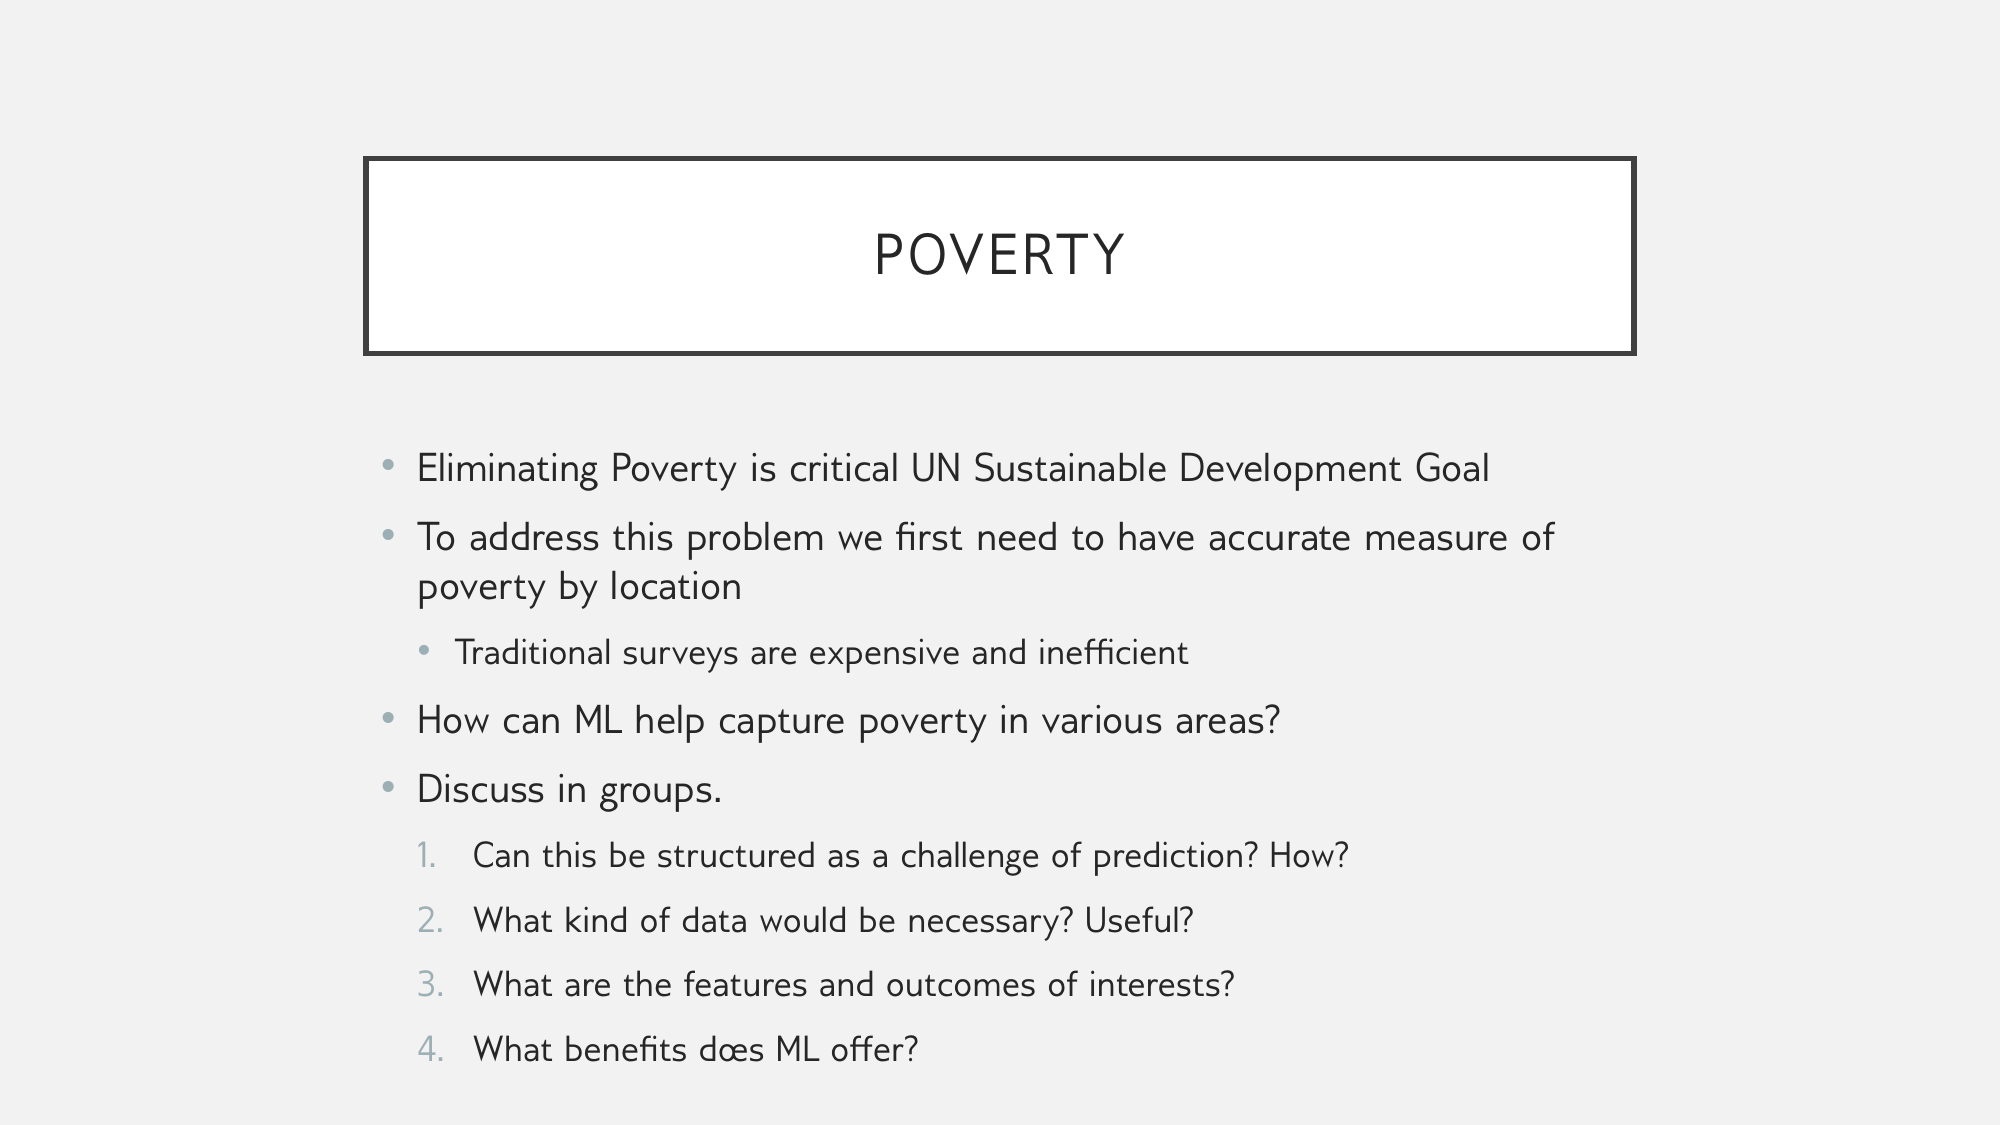

# Poverty
Eliminating Poverty is critical UN Sustainable Development Goal
To address this problem we first need to have accurate measure of poverty by location
Traditional surveys are expensive and inefficient
How can ML help capture poverty in various areas?
Discuss in groups.
Can this be structured as a challenge of prediction? How?
What kind of data would be necessary? Useful?
What are the features and outcomes of interests?
What benefits does ML offer?